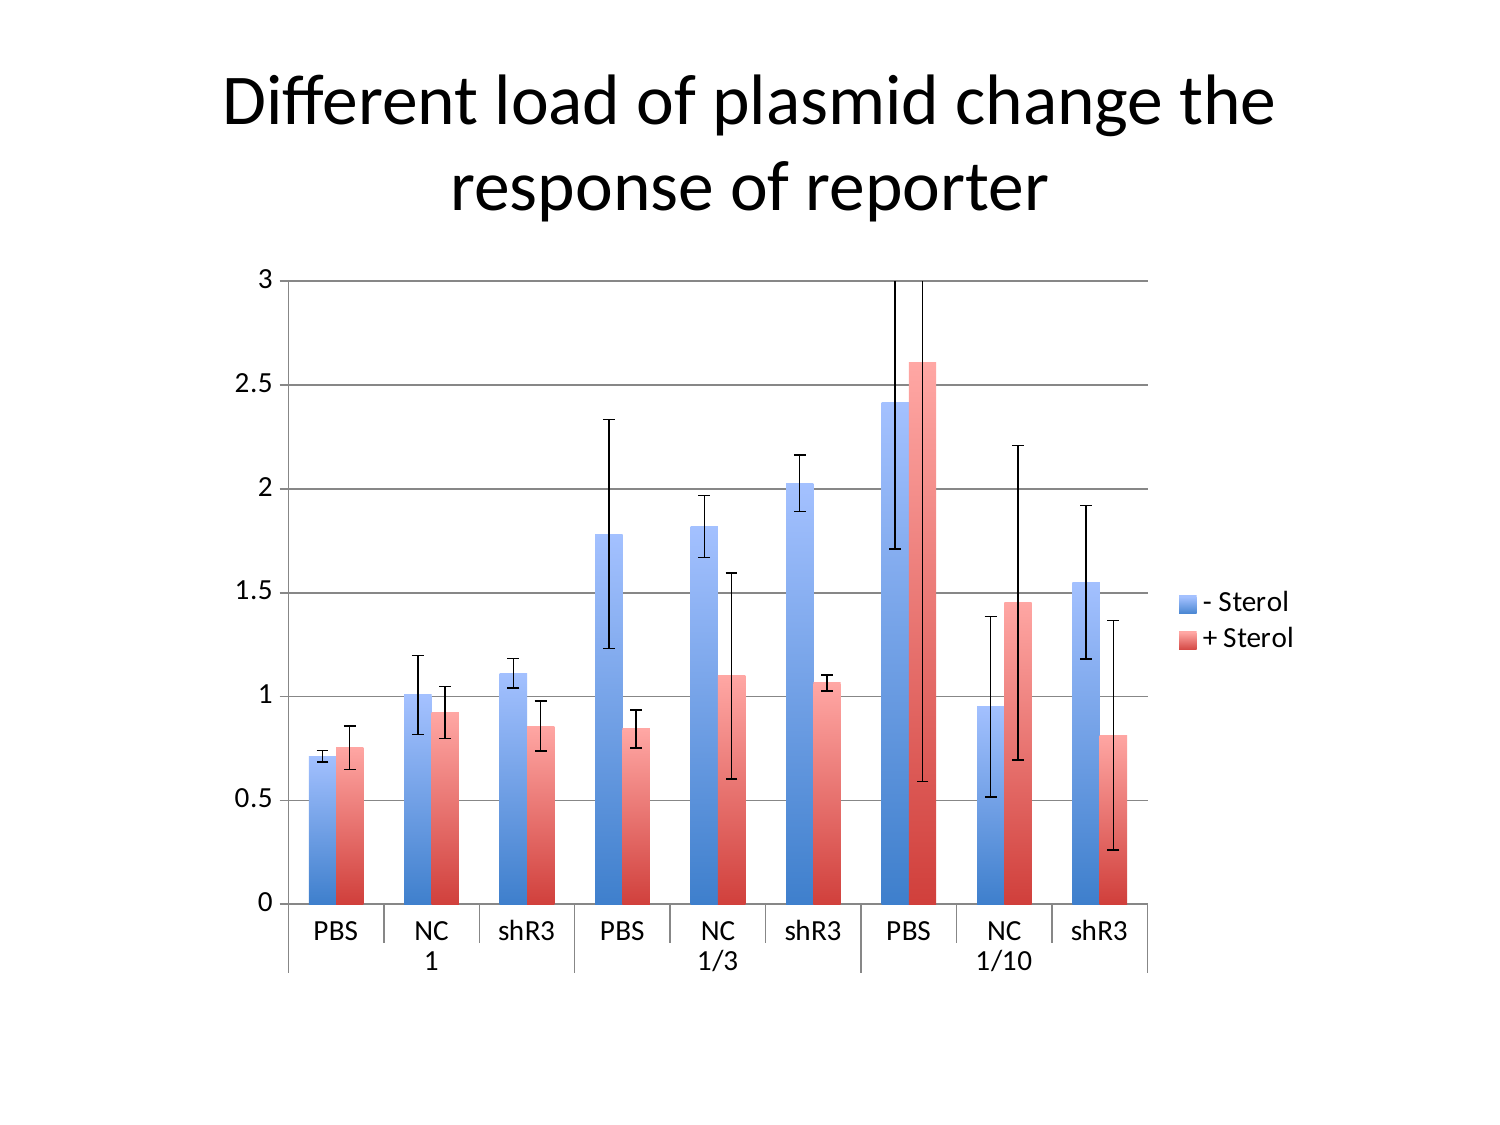

# Different load of plasmid change the response of reporter

### Chart

| Category |  |  |
|---|---|---|
| PBS | 0.713058619279364 | 0.752924566152309 |
| NC | 1.007531333196151 | 0.922880522331072 |
| shR3 | 1.111769308989502 | 0.857900161416062 |
| PBS | 1.782212719470636 | 0.843946187451448 |
| NC | 1.818604296857687 | 1.099627472291689 |
| shR3 | 2.028138682090426 | 1.065328418442678 |
| PBS | 2.416104330793404 | 2.607569281435028 |
| NC | 0.951138777745333 | 1.450980156024475 |
| shR3 | 1.550189824907394 | 0.813397475116735 |